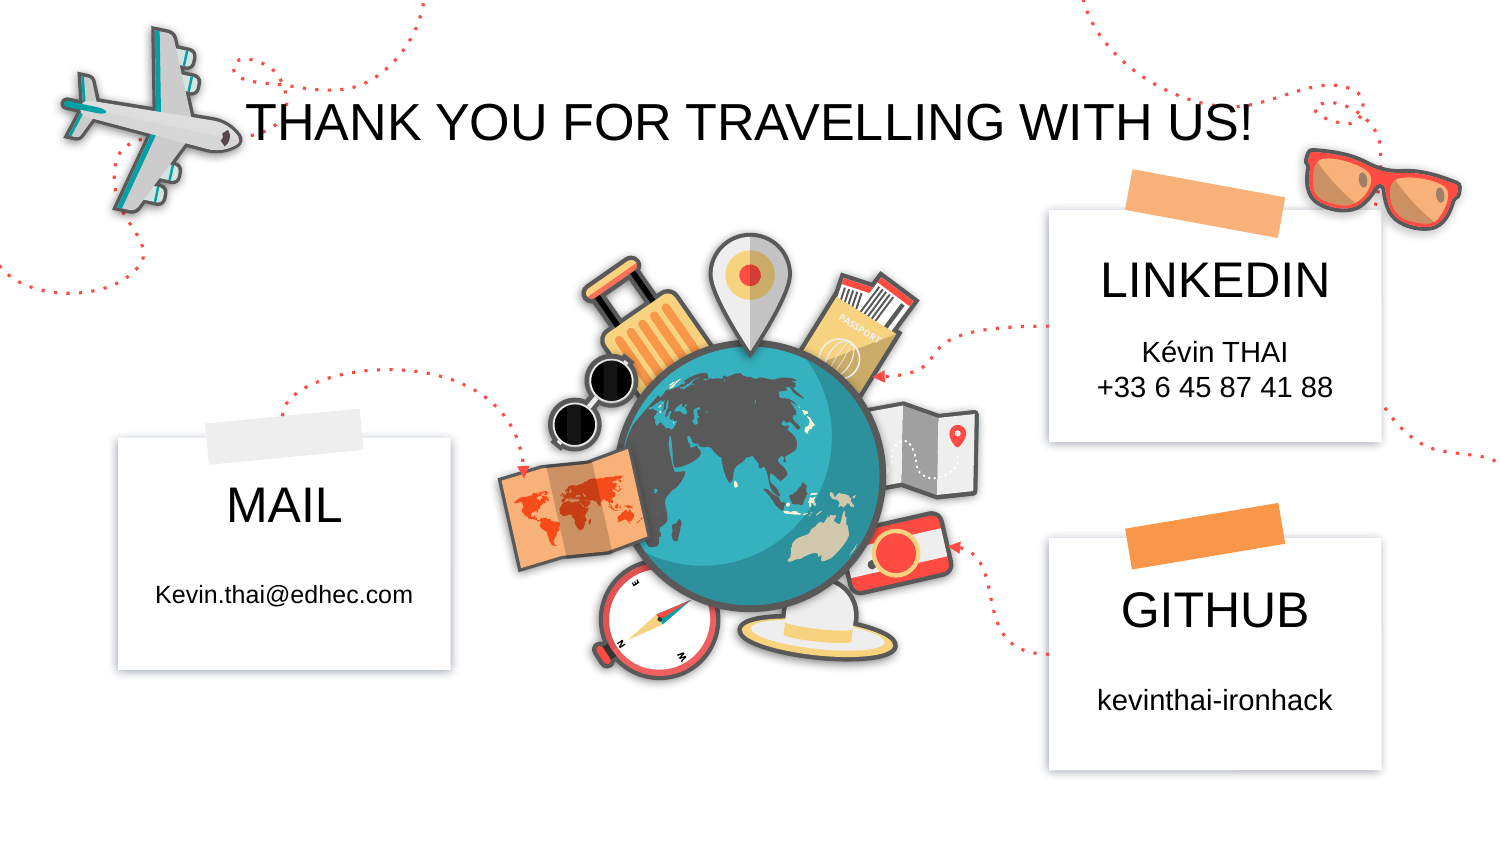

# THANK YOU FOR TRAVELLING WITH US!

LINKEDIN
Kévin THAI
+33 6 45 87 41 88

MAIL

Kevin.thai@edhec.com
GITHUB
kevinthai-ironhack